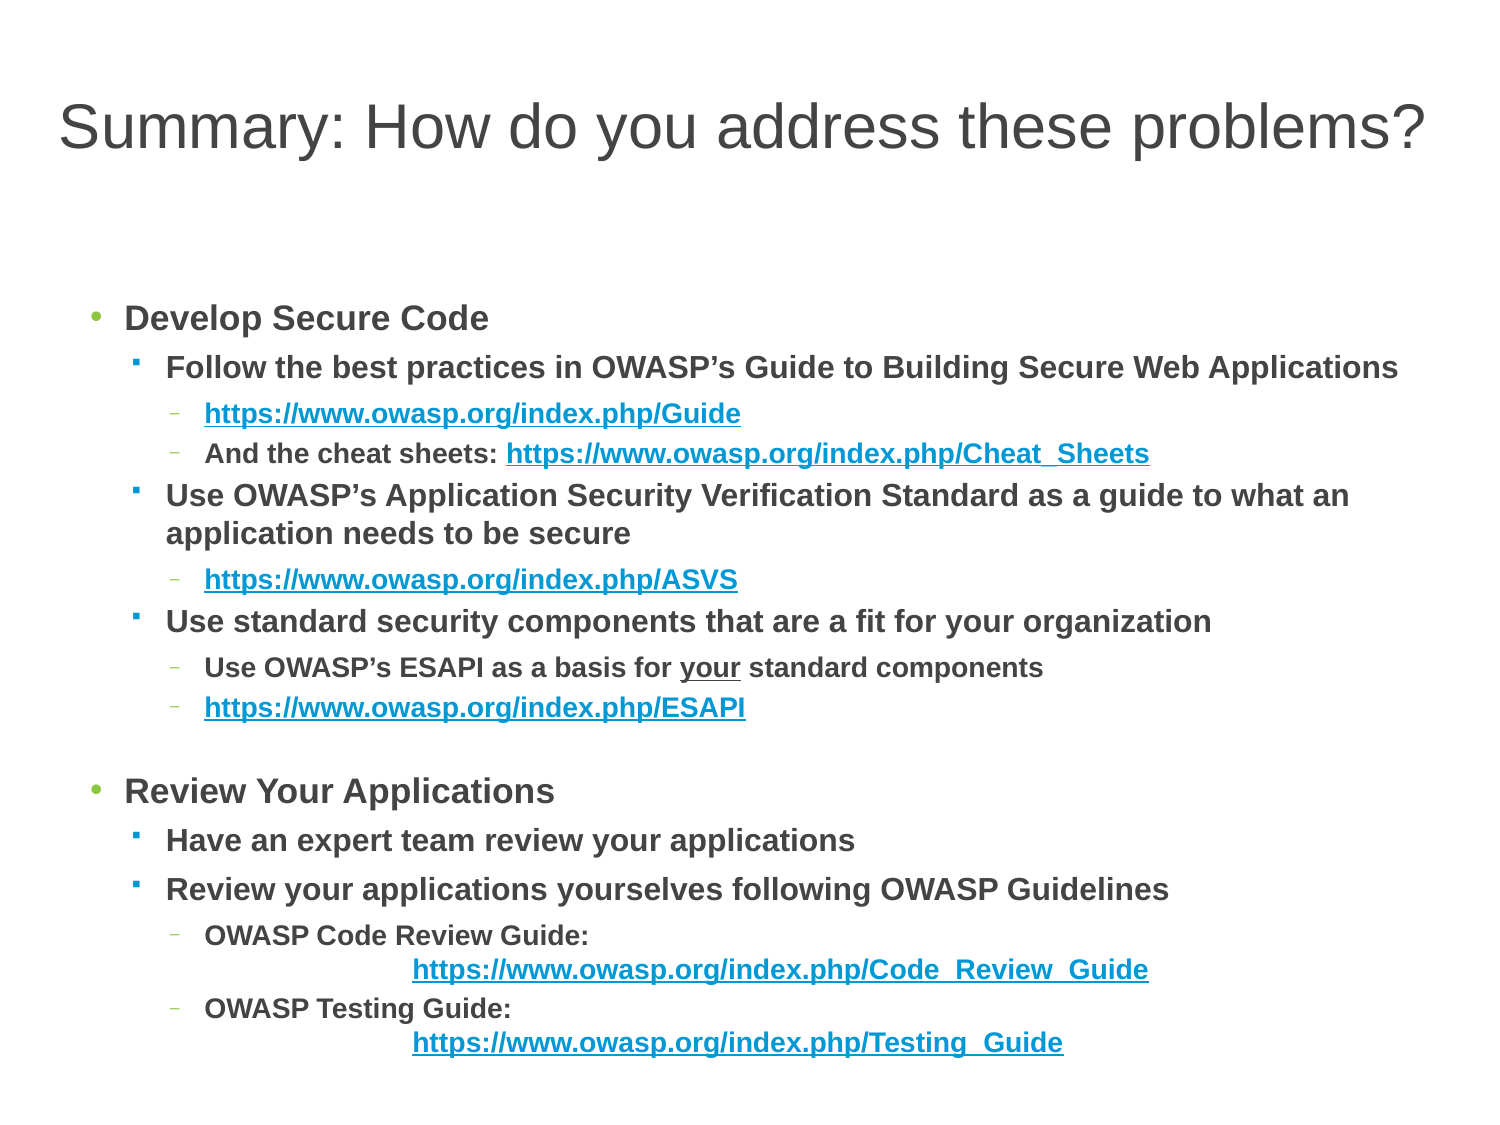

# Summary: How do you address these problems?
Develop Secure Code
Follow the best practices in OWASP’s Guide to Building Secure Web Applications
https://www.owasp.org/index.php/Guide
And the cheat sheets: https://www.owasp.org/index.php/Cheat_Sheets
Use OWASP’s Application Security Verification Standard as a guide to what an application needs to be secure
https://www.owasp.org/index.php/ASVS
Use standard security components that are a fit for your organization
Use OWASP’s ESAPI as a basis for your standard components
https://www.owasp.org/index.php/ESAPI

Review Your Applications
Have an expert team review your applications
Review your applications yourselves following OWASP Guidelines
OWASP Code Review Guide:
		https://www.owasp.org/index.php/Code_Review_Guide
OWASP Testing Guide:
		https://www.owasp.org/index.php/Testing_Guide